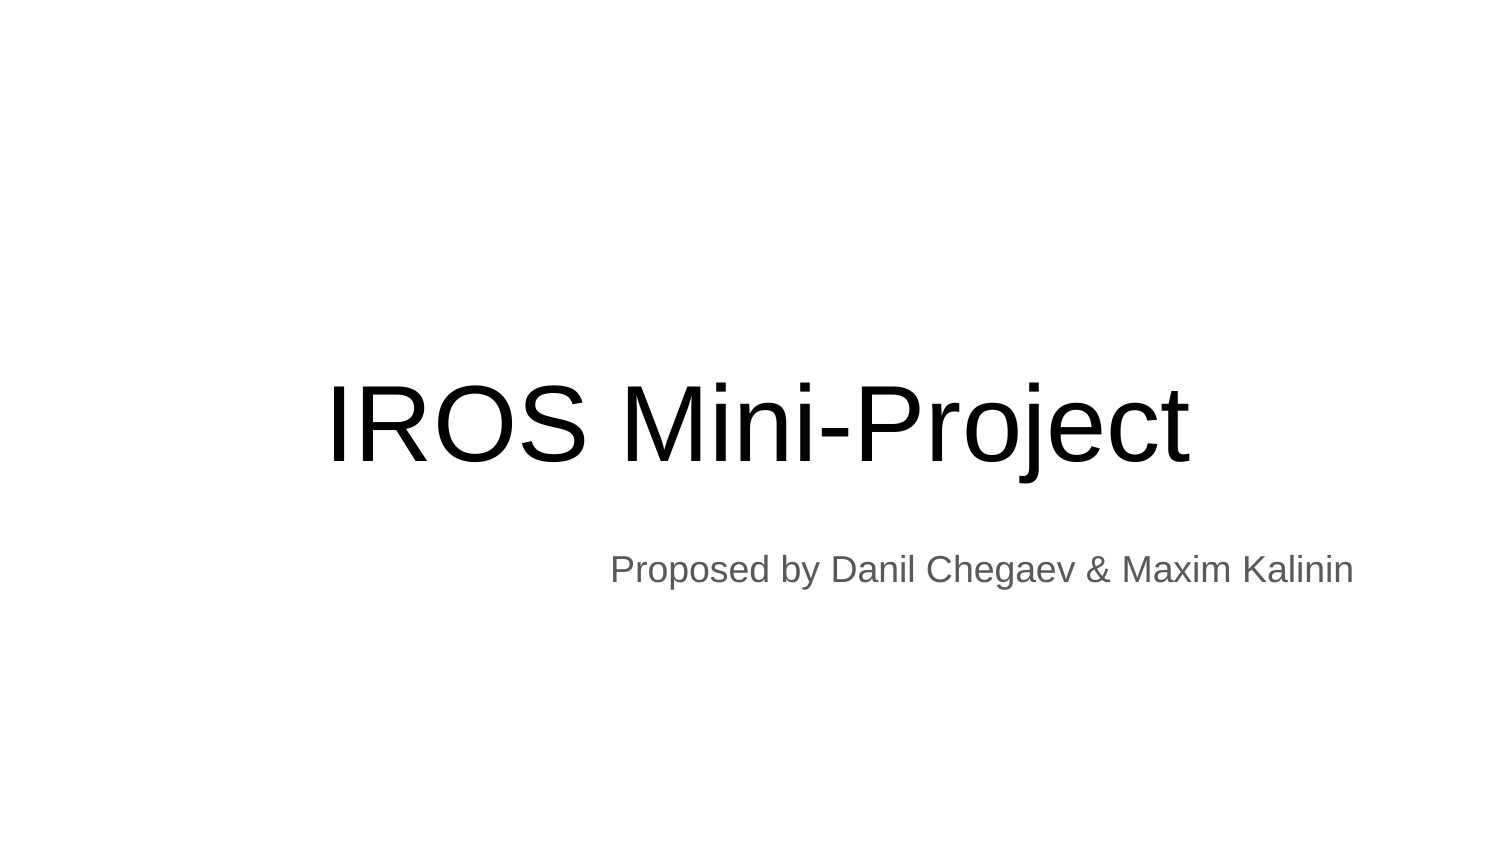

# IROS Mini-Project
Proposed by Danil Chegaev & Maxim Kalinin